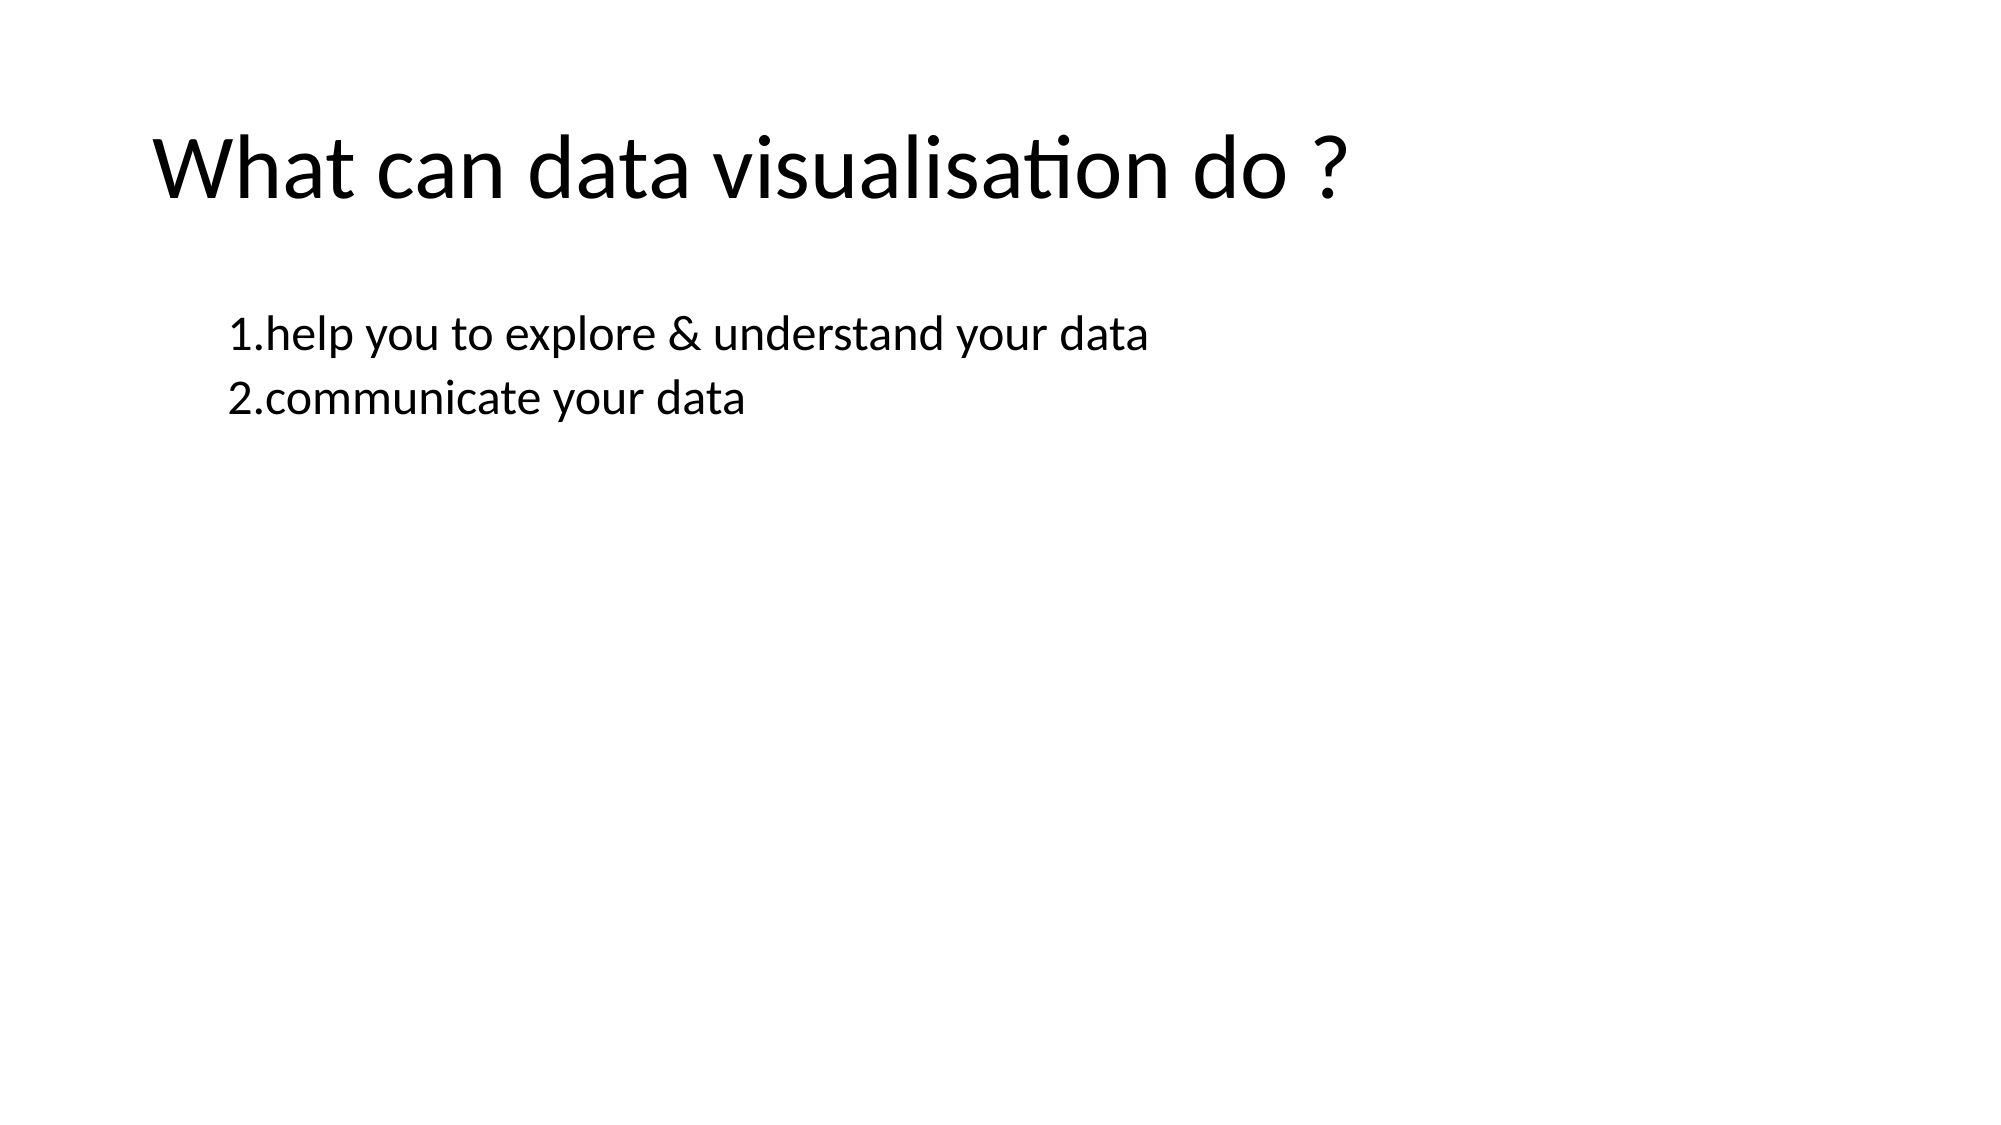

# What can data visualisation do ?
help you to explore & understand your data
communicate your data